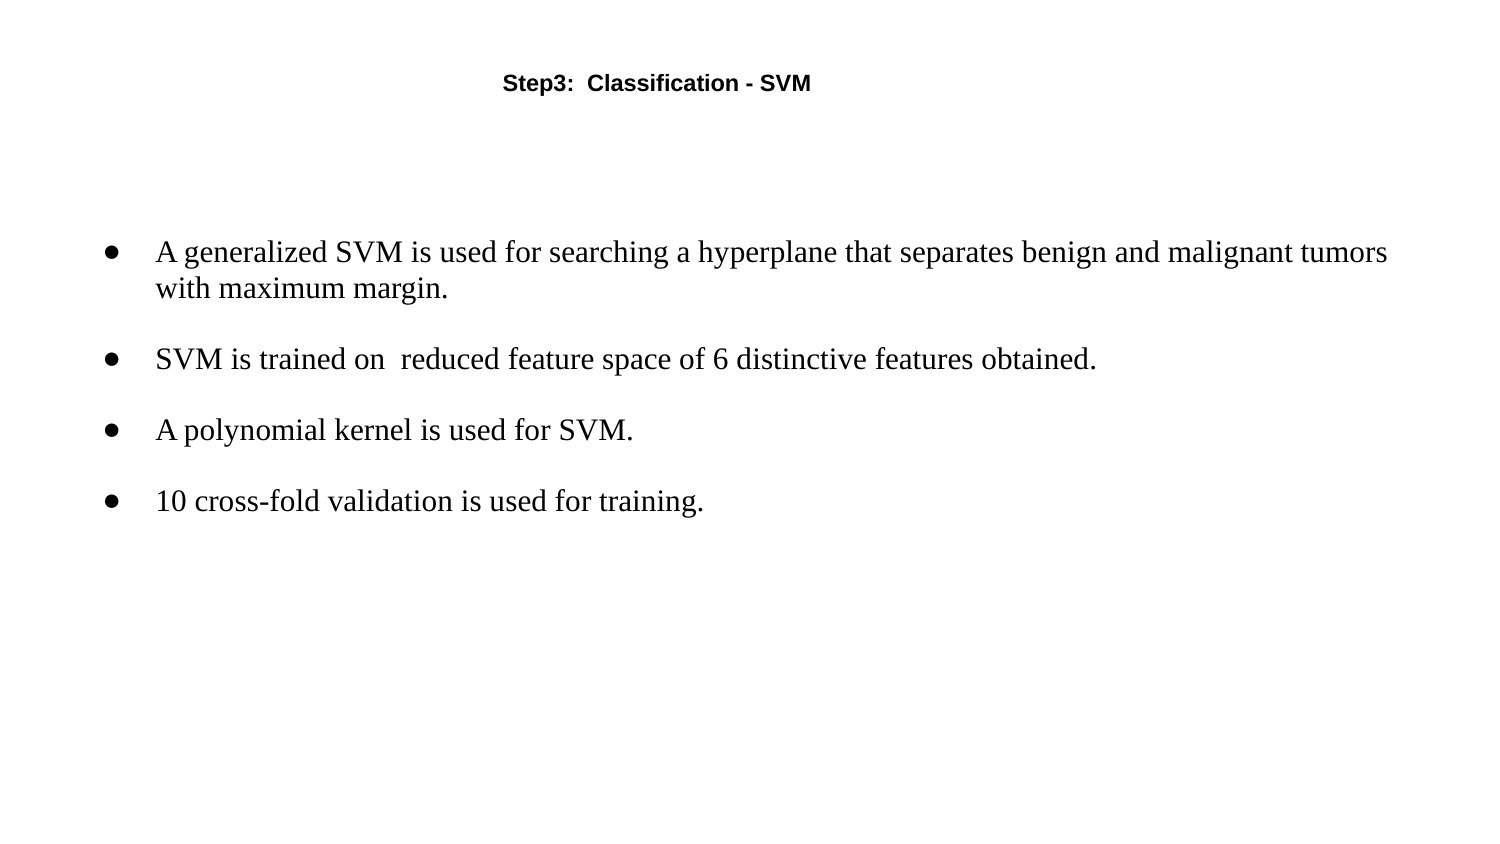

# Step3:  Classification - SVM
A generalized SVM is used for searching a hyperplane that separates benign and malignant tumors with maximum margin.

SVM is trained on  reduced feature space of 6 distinctive features obtained.

A polynomial kernel is used for SVM.

10 cross-fold validation is used for training.